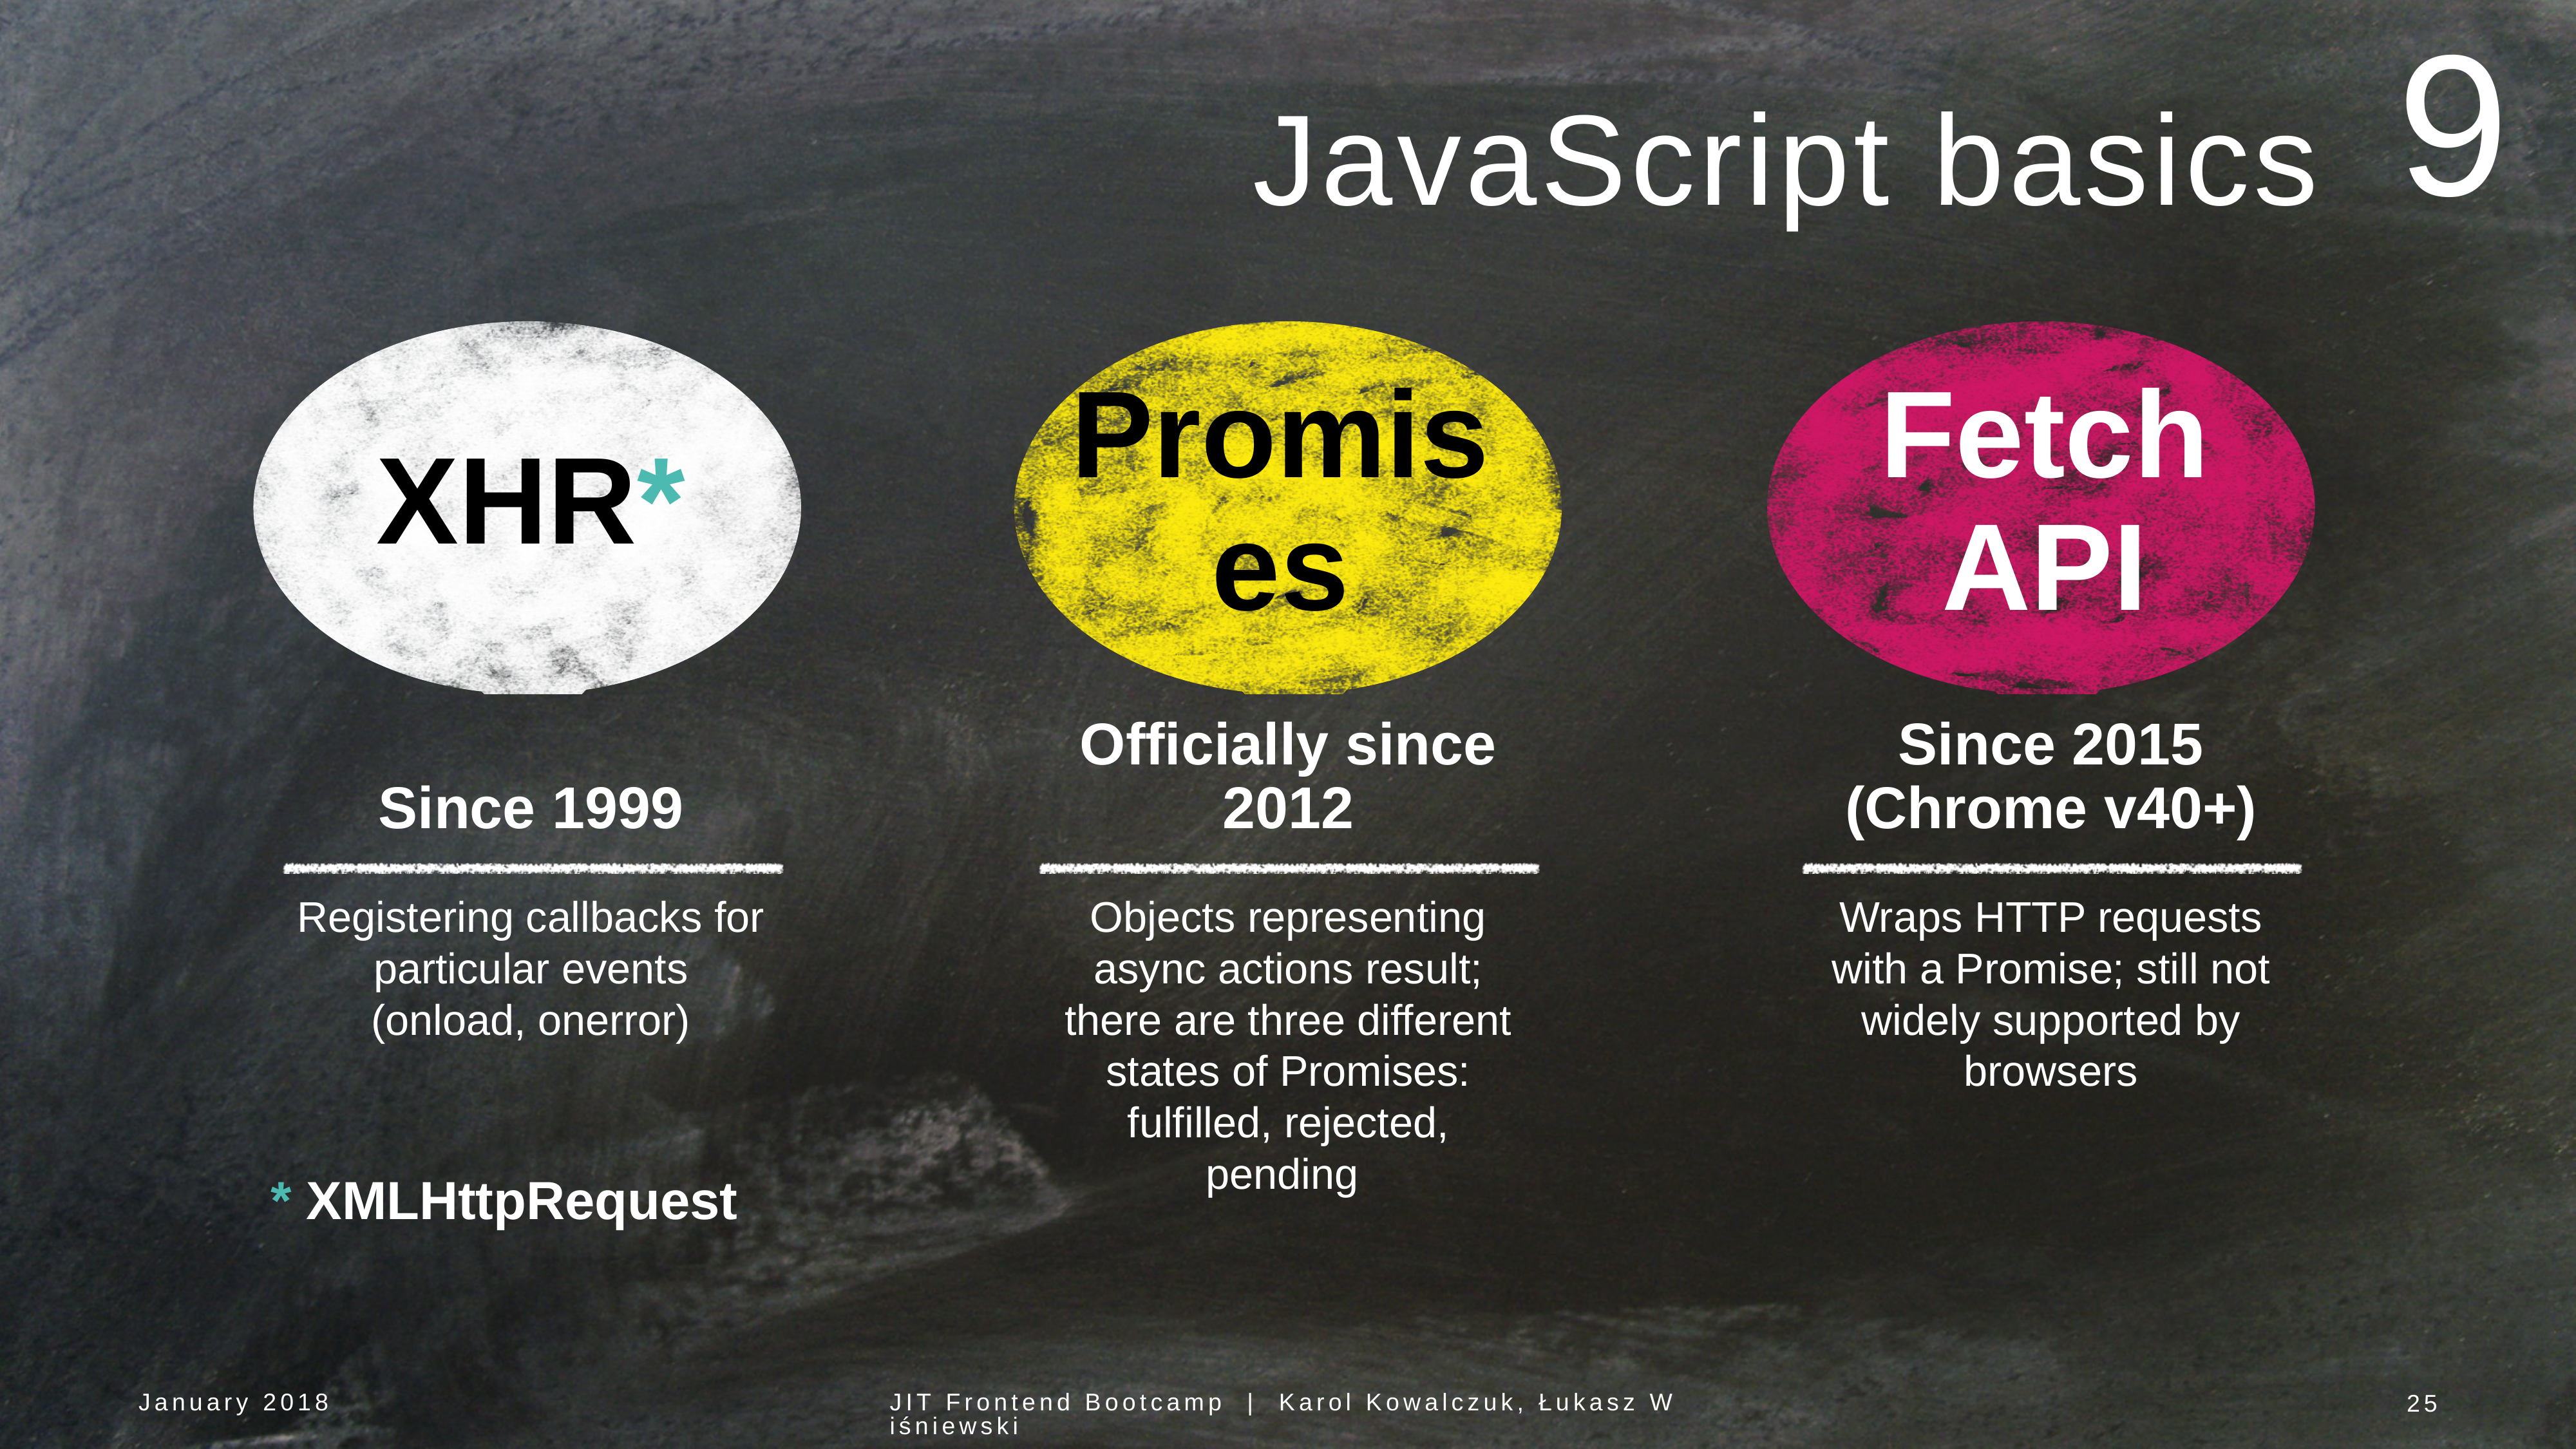

9
JavaScript basics
XHR*
Promises
Fetch API
Since 1999
Officially since 2012
Since 2015 (Chrome v40+)
Registering callbacks for particular events (onload, onerror)
Objects representing async actions result; there are three different states of Promises: fulfilled, rejected, pending
Wraps HTTP requests with a Promise; still not widely supported by browsers
* XMLHttpRequest
January 2018
JIT Frontend Bootcamp  |  Karol Kowalczuk, Łukasz Wiśniewski
25